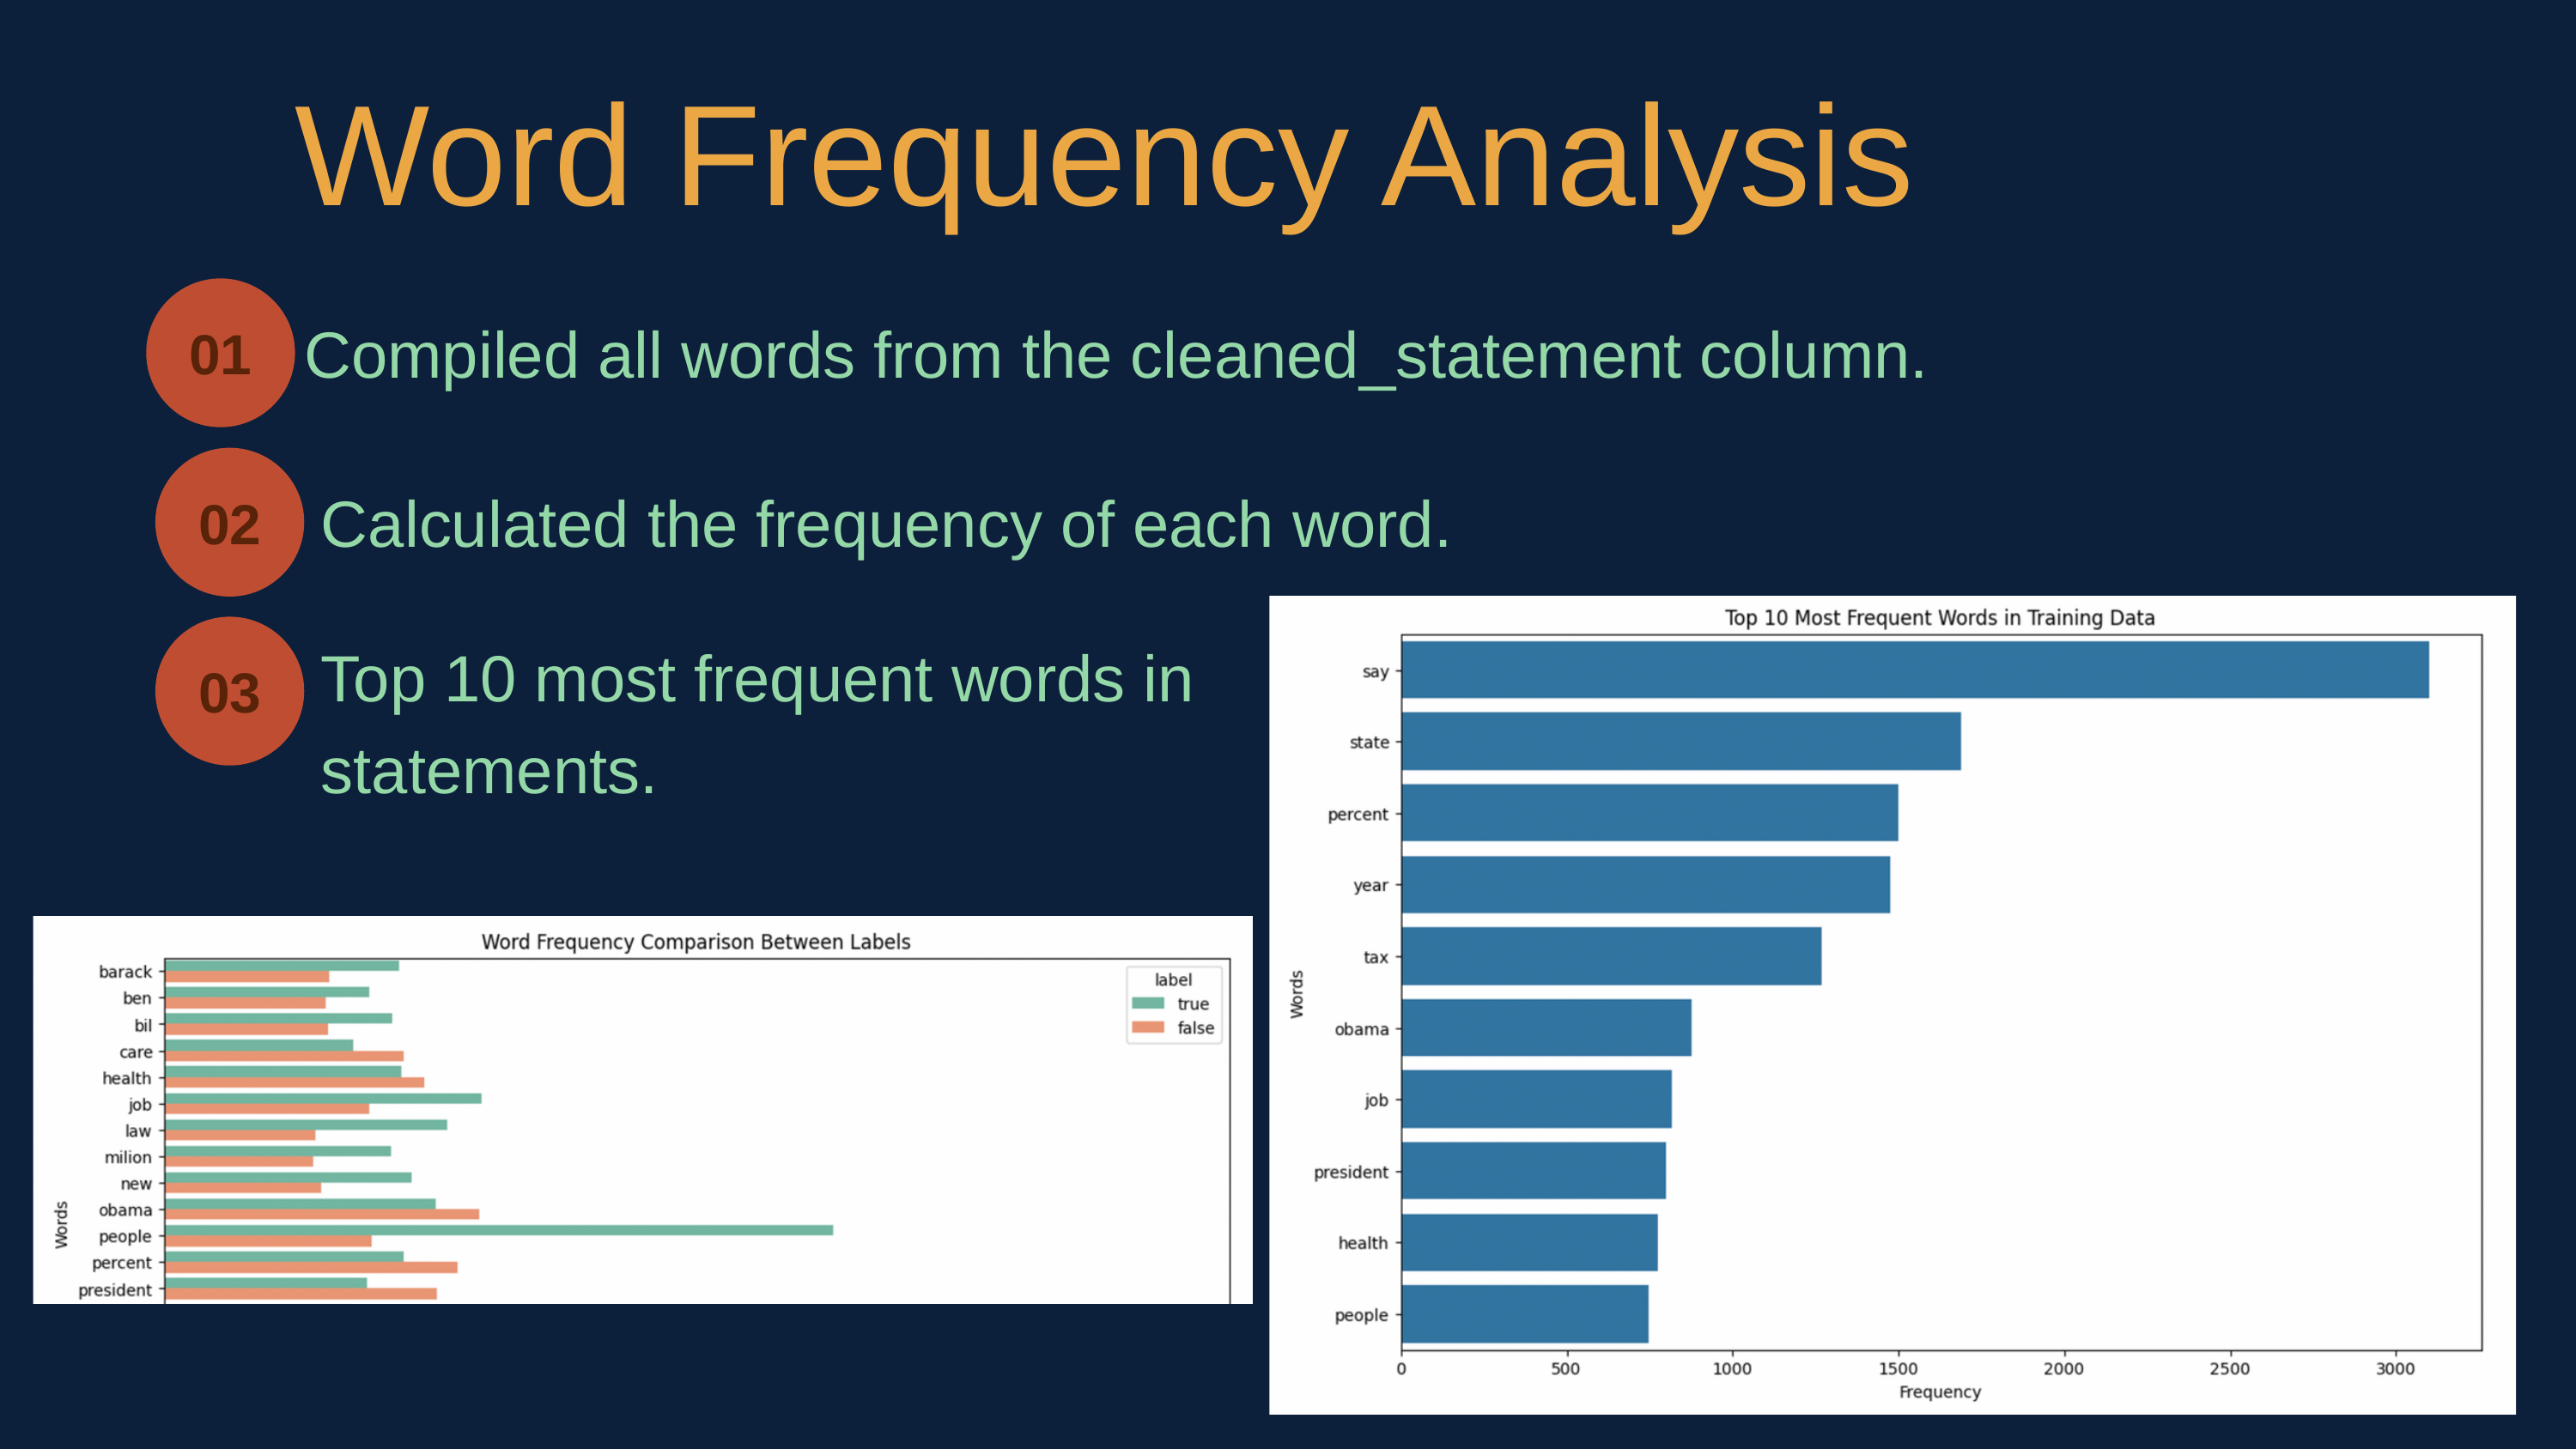

Word Frequency Analysis

01
Compiled all words from the cleaned_statement column.

02
Calculated the frequency of each word.

03
Top 10 most frequent words in
statements.